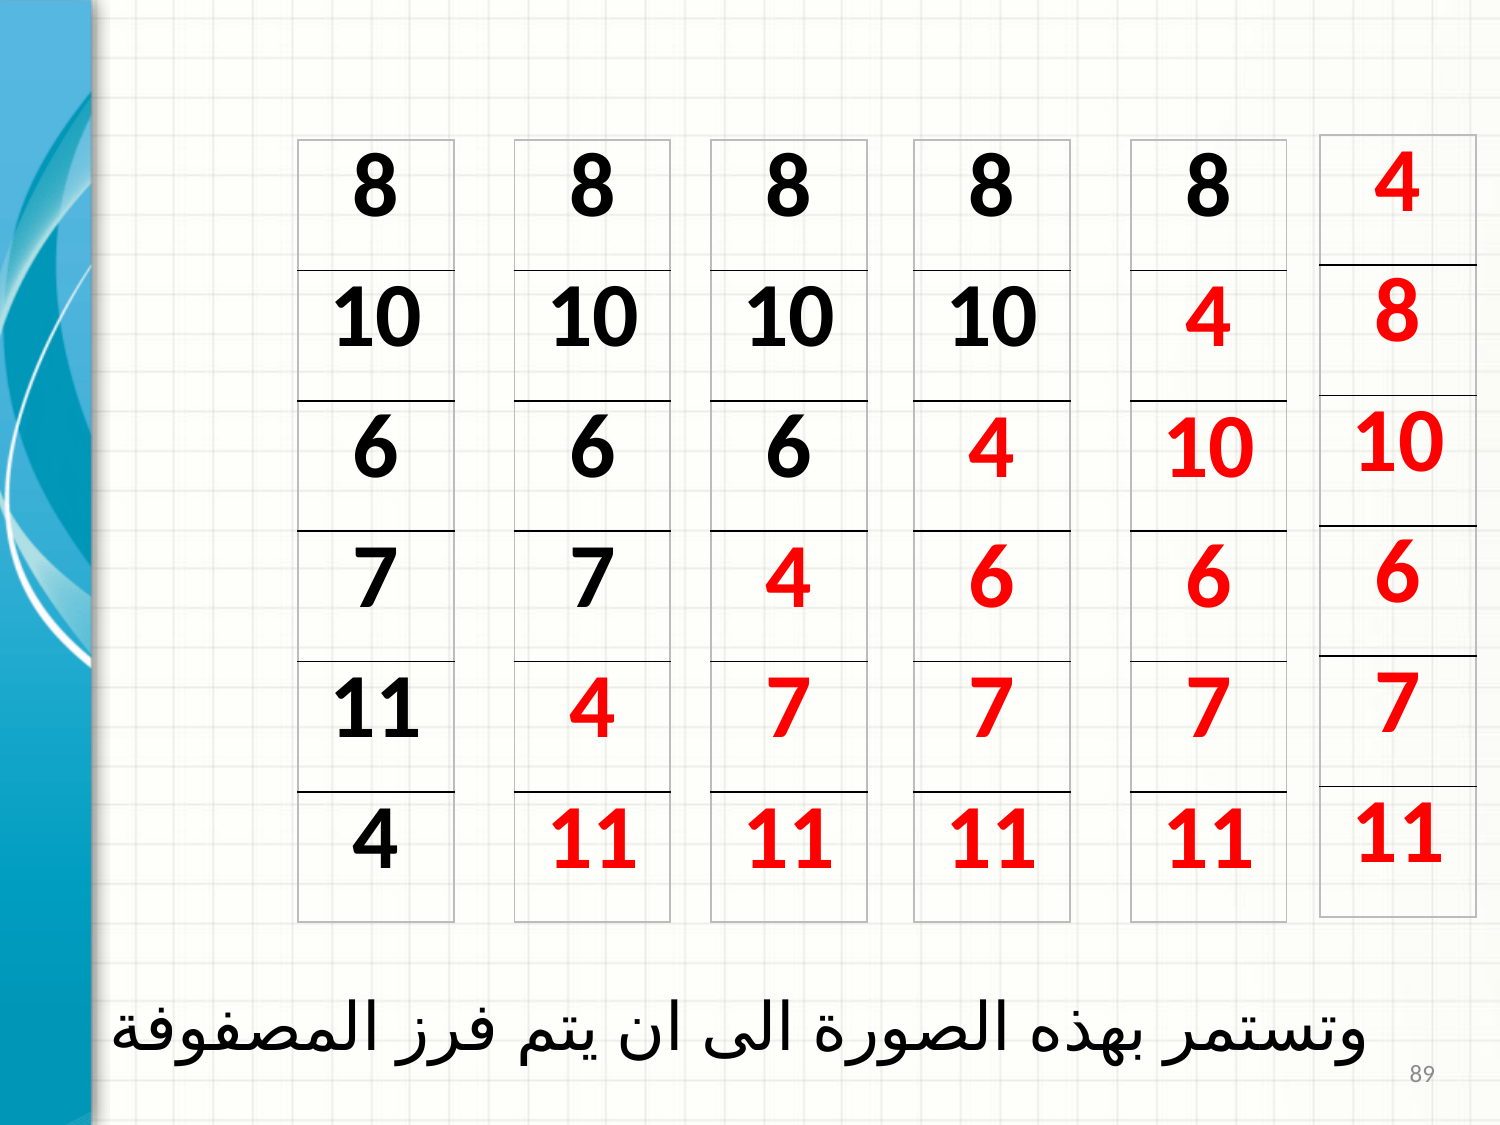

| 4 |
| --- |
| 8 |
| 10 |
| 6 |
| 7 |
| 11 |
| 8 |
| --- |
| 10 |
| 6 |
| 7 |
| 11 |
| 4 |
| 8 |
| --- |
| 10 |
| 6 |
| 7 |
| 4 |
| 11 |
| 8 |
| --- |
| 10 |
| 6 |
| 4 |
| 7 |
| 11 |
| 8 |
| --- |
| 10 |
| 4 |
| 6 |
| 7 |
| 11 |
| 8 |
| --- |
| 4 |
| 10 |
| 6 |
| 7 |
| 11 |
وتستمر بهذه الصورة الى ان يتم فرز المصفوفة
89